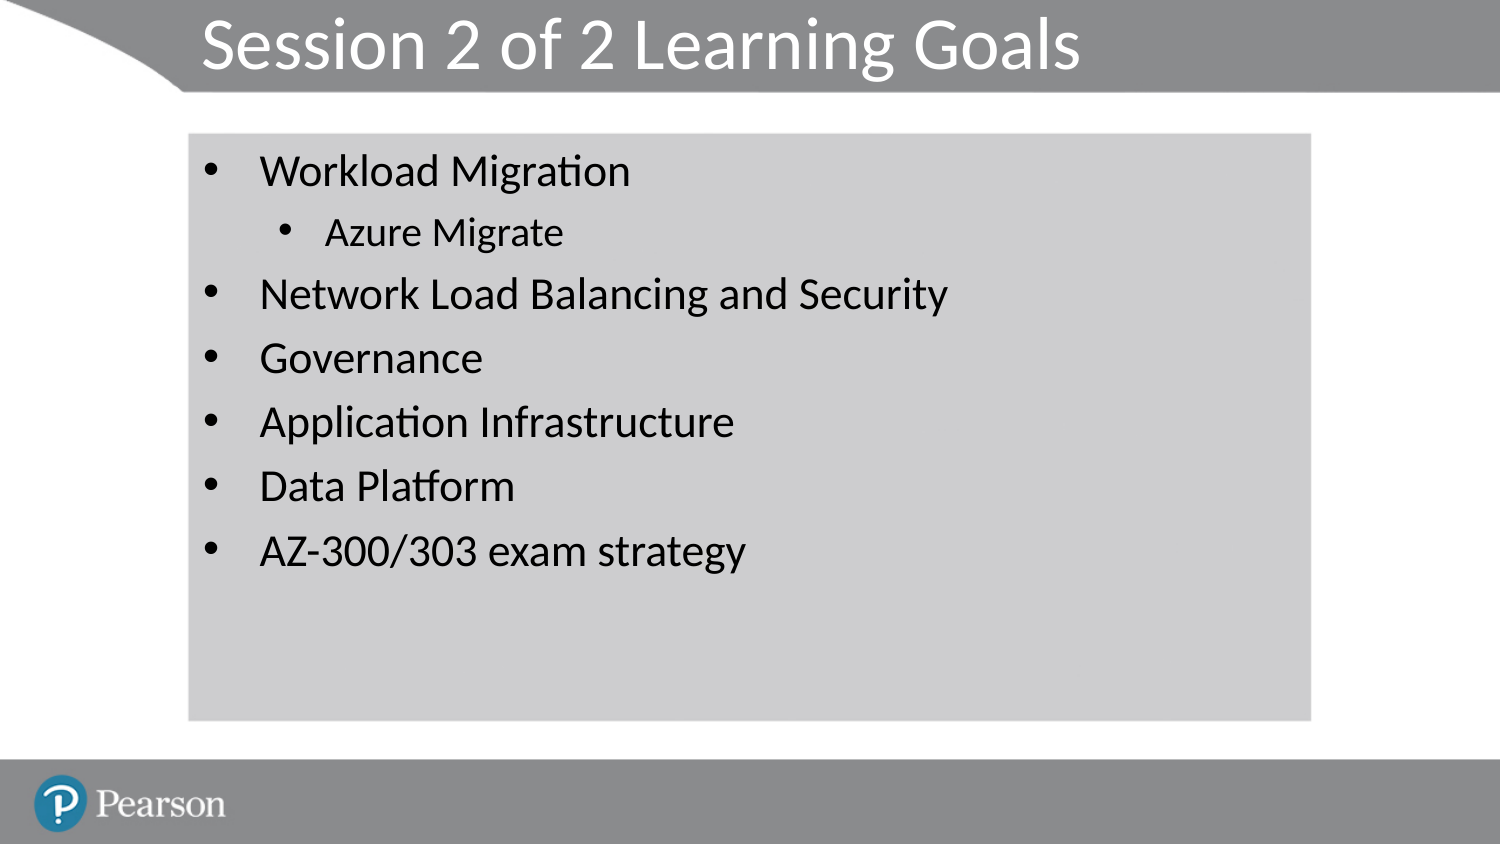

# Session 2 of 2 Learning Goals
Workload Migration
Azure Migrate
Network Load Balancing and Security
Governance
Application Infrastructure
Data Platform
AZ-300/303 exam strategy